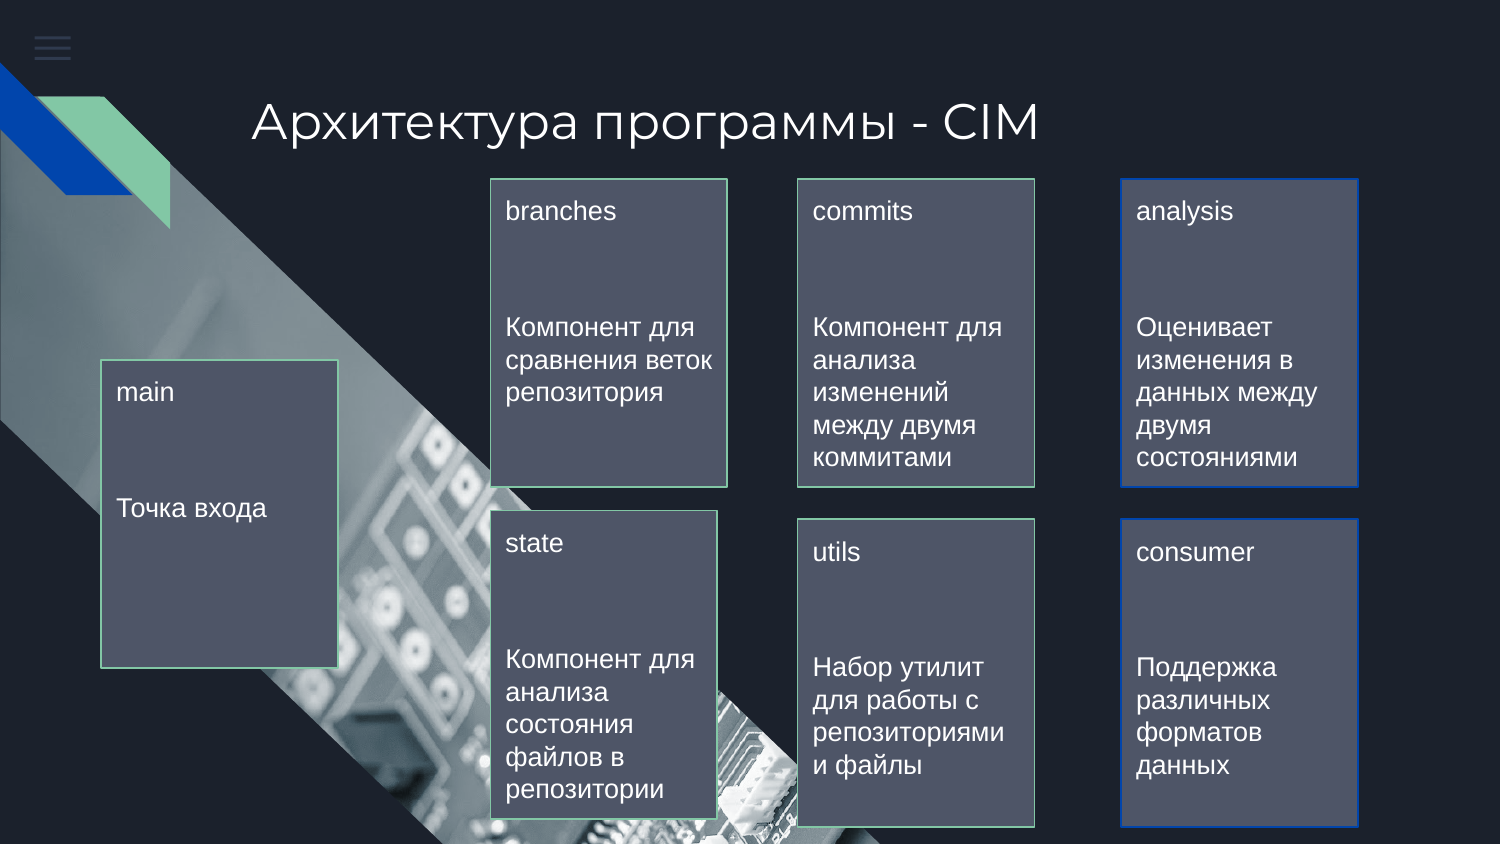

# Архитектура программы - CIM

branches

commits

analysis
Компонент для сравнения веток репозитория
Компонент для анализа изменений между двумя коммитами
Оценивает изменения в данных между двумя состояниями

main
Точка входа

state

utils

consumer
Компонент для анализа состояния файлов в репозитории
Набор утилит для работы с репозиториями и файлы
Поддержка различных форматов данных